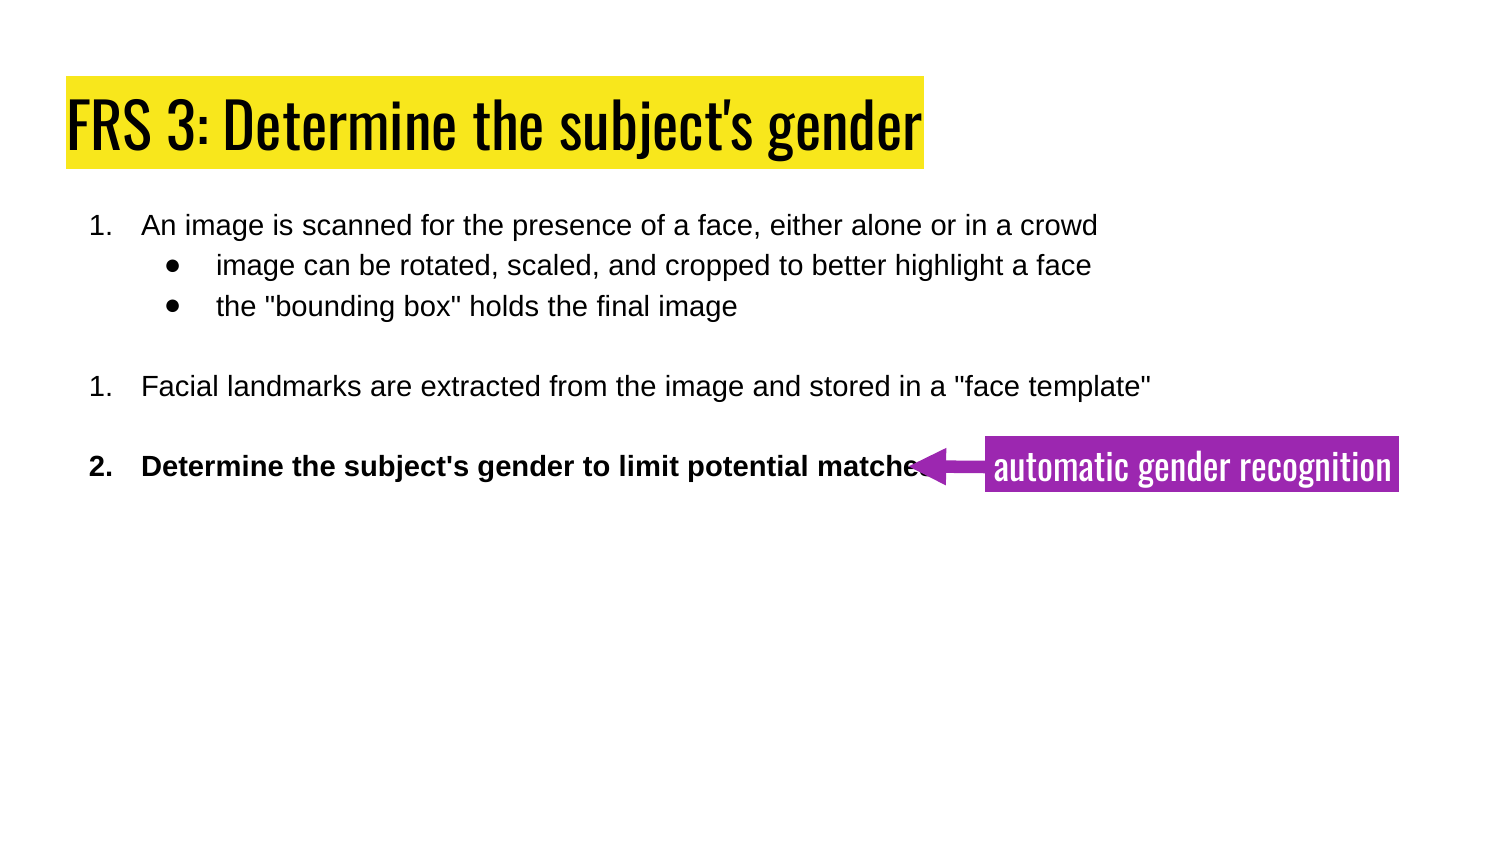

# FRS 3: Determine the subject's gender
An image is scanned for the presence of a face, either alone or in a crowd
image can be rotated, scaled, and cropped to better highlight a face
the "bounding box" holds the final image

Facial landmarks are extracted from the image and stored in a "face template"

Determine the subject's gender to limit potential matches

 automatic gender recognition.